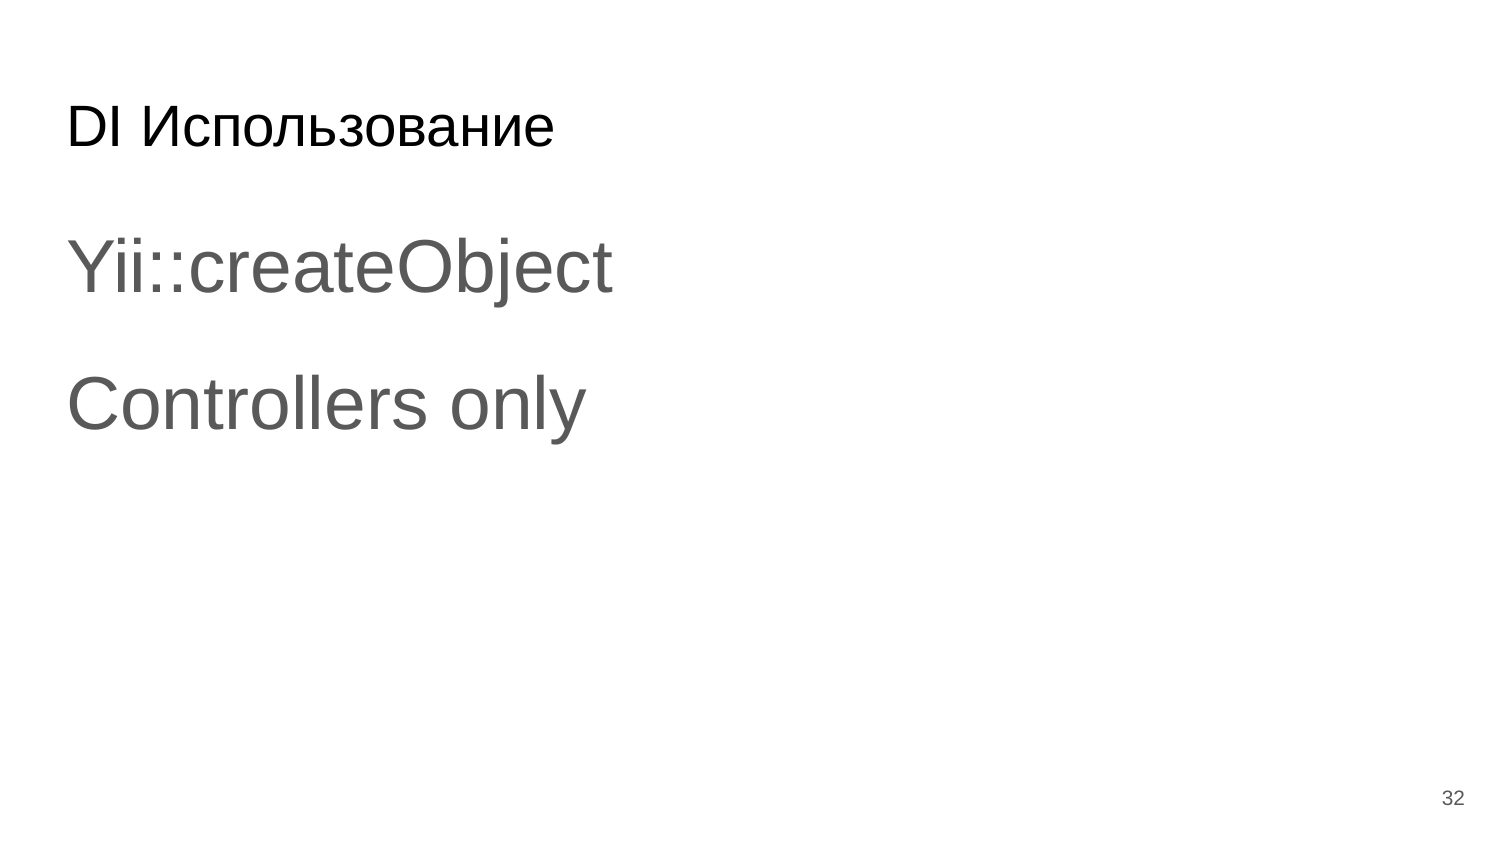

# DI Использование
Yii::createObject
Controllers only
32